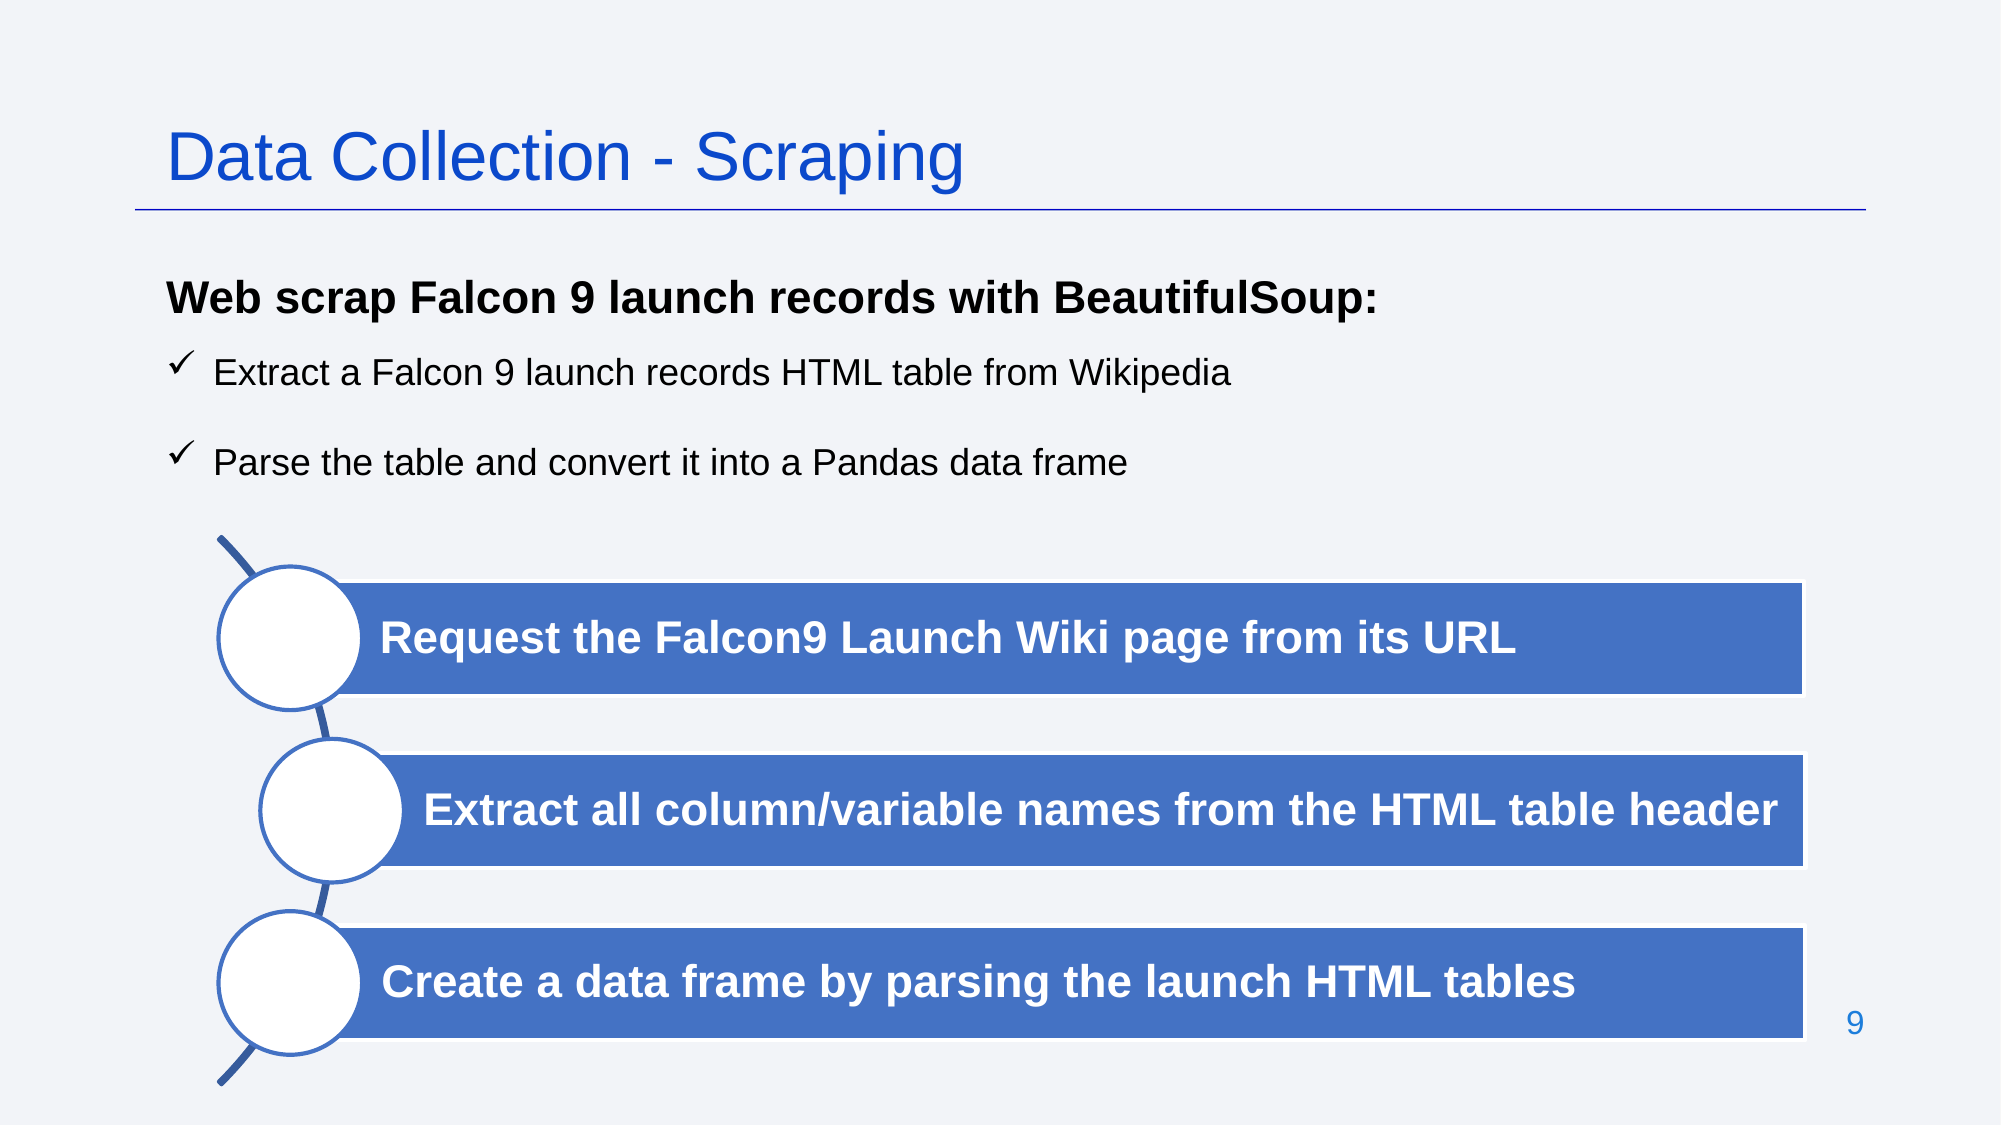

Data Collection - Scraping
Web scrap Falcon 9 launch records with BeautifulSoup:

Extract a Falcon 9 launch records HTML table from Wikipedia

Parse the table and convert it into a Pandas data frame

Request the Falcon9 Launch Wiki page from its URL
Extract all column/variable names from the HTML table header
Create a data frame by parsing the launch HTML tables
9